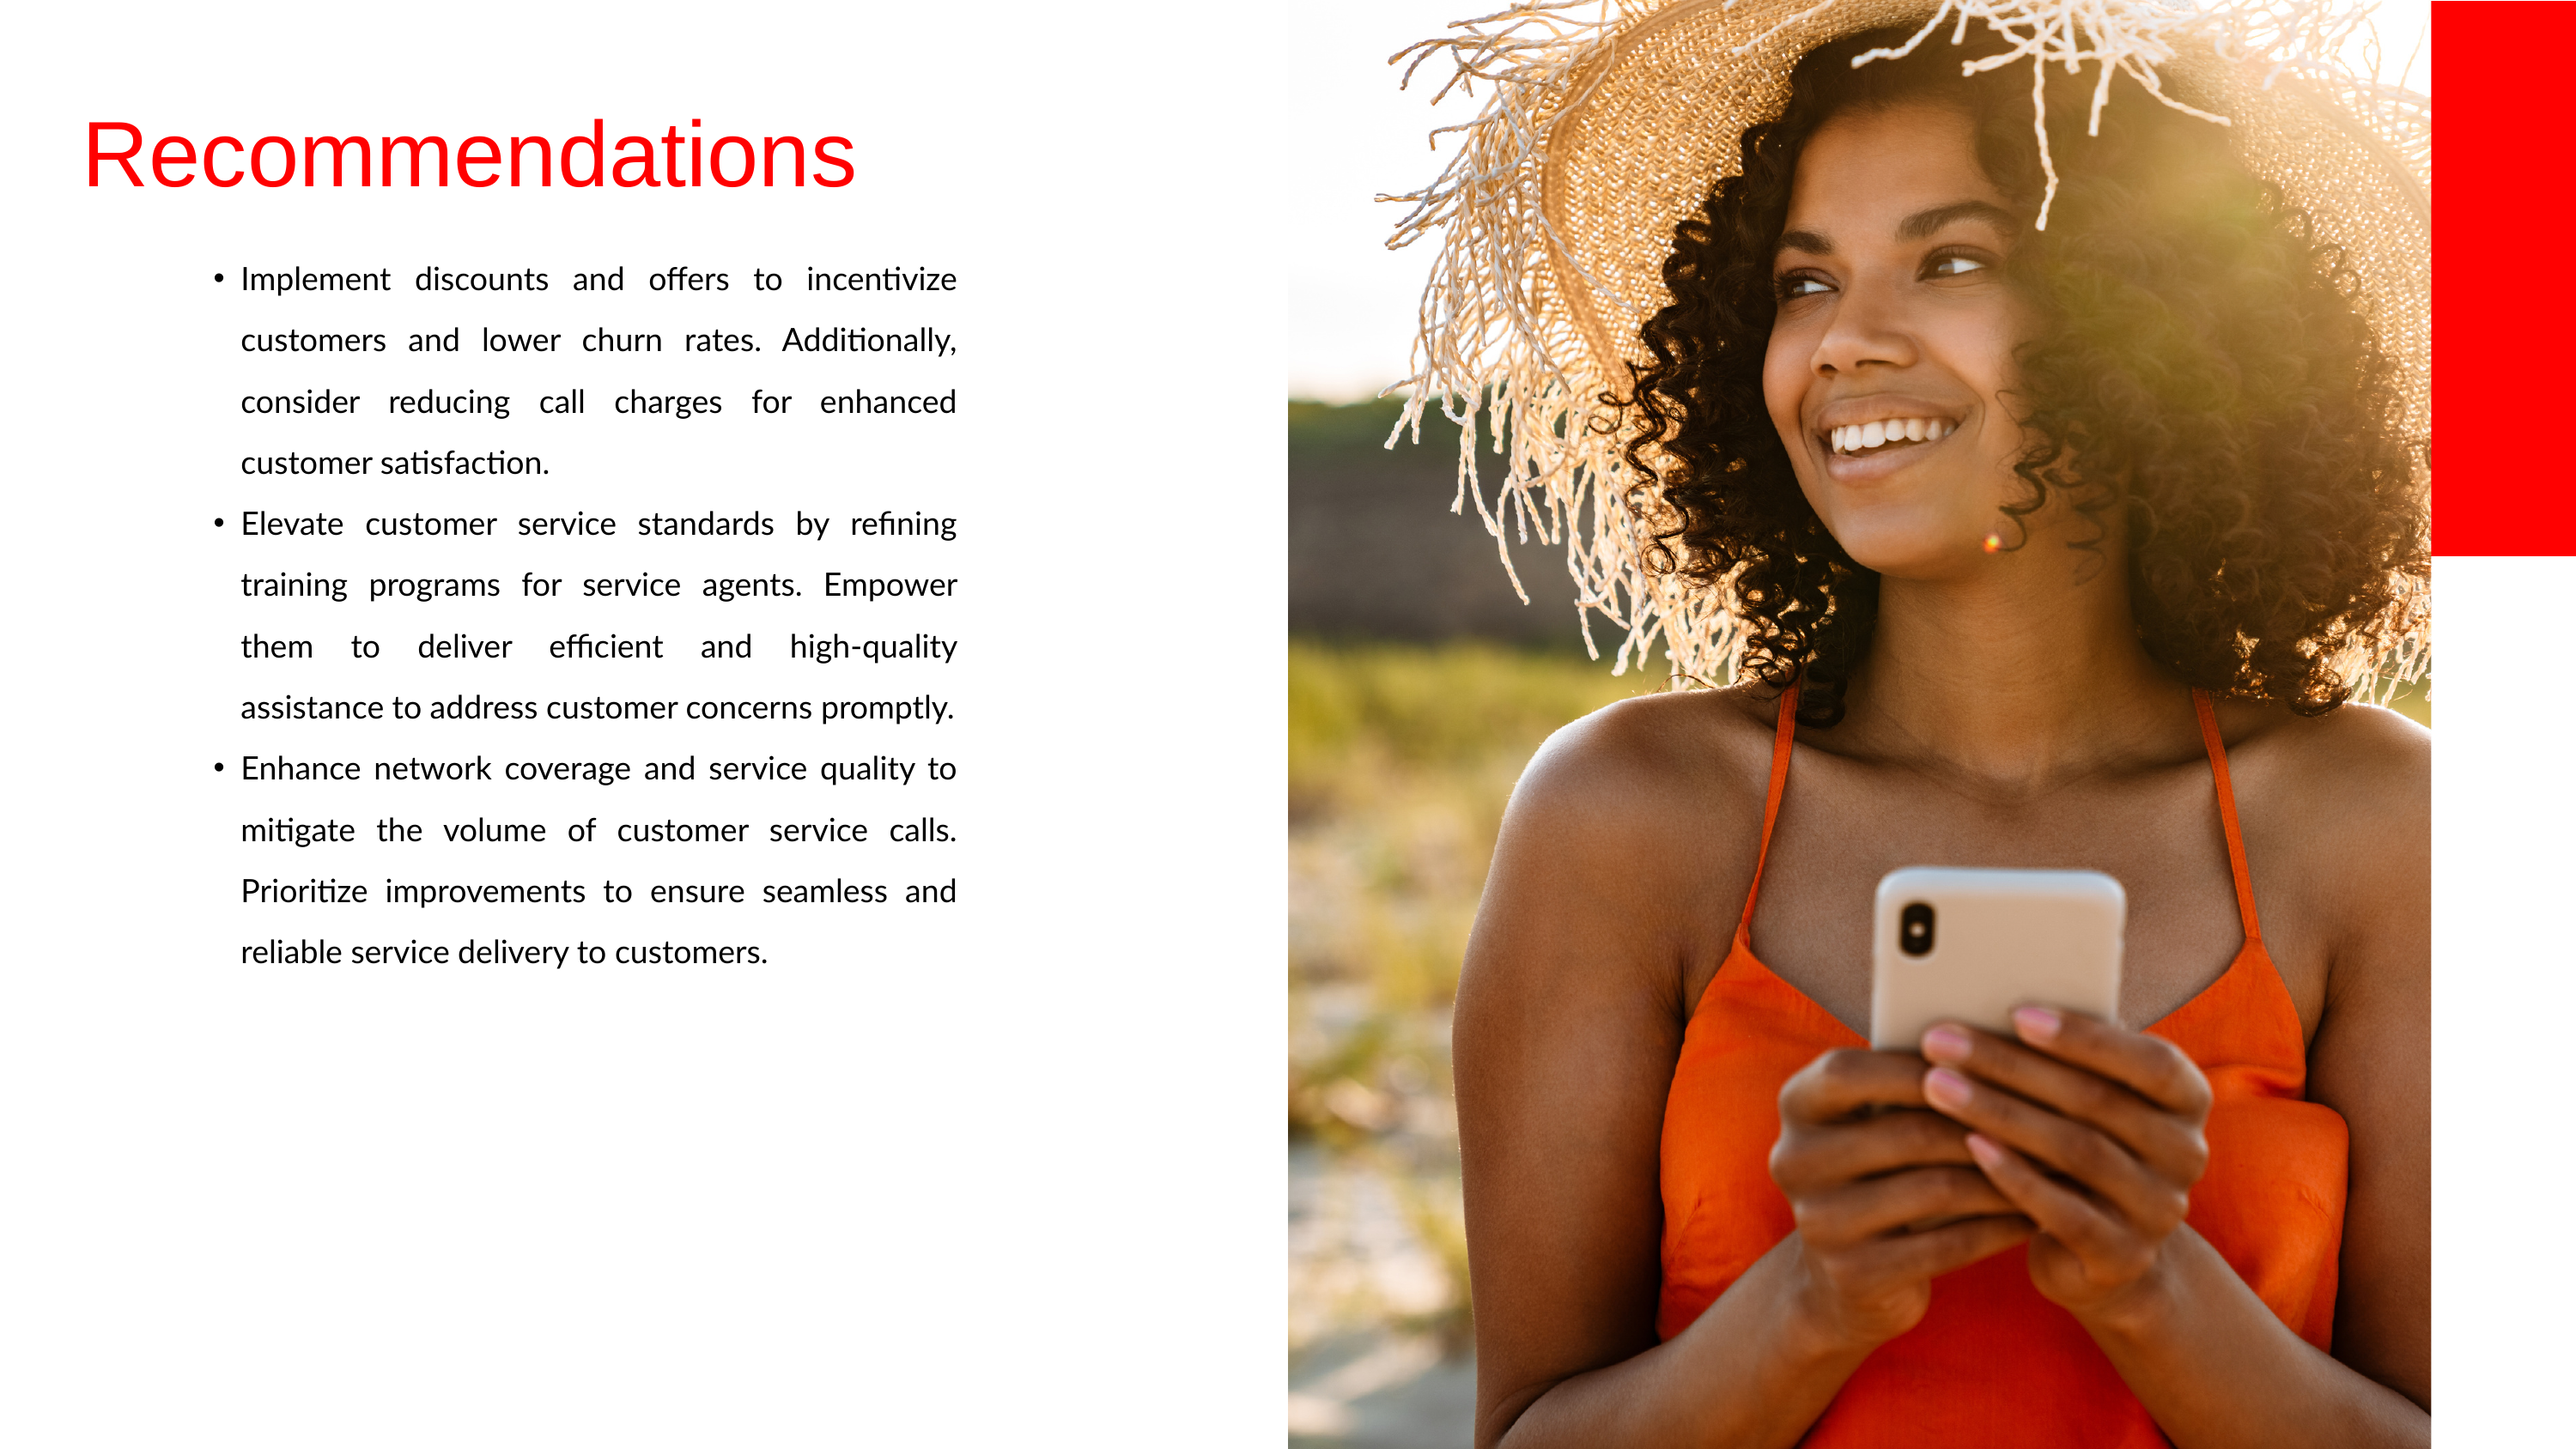

Recommendations
Implement discounts and offers to incentivize customers and lower churn rates. Additionally, consider reducing call charges for enhanced customer satisfaction.
Elevate customer service standards by refining training programs for service agents. Empower them to deliver efficient and high-quality assistance to address customer concerns promptly.
Enhance network coverage and service quality to mitigate the volume of customer service calls. Prioritize improvements to ensure seamless and reliable service delivery to customers.